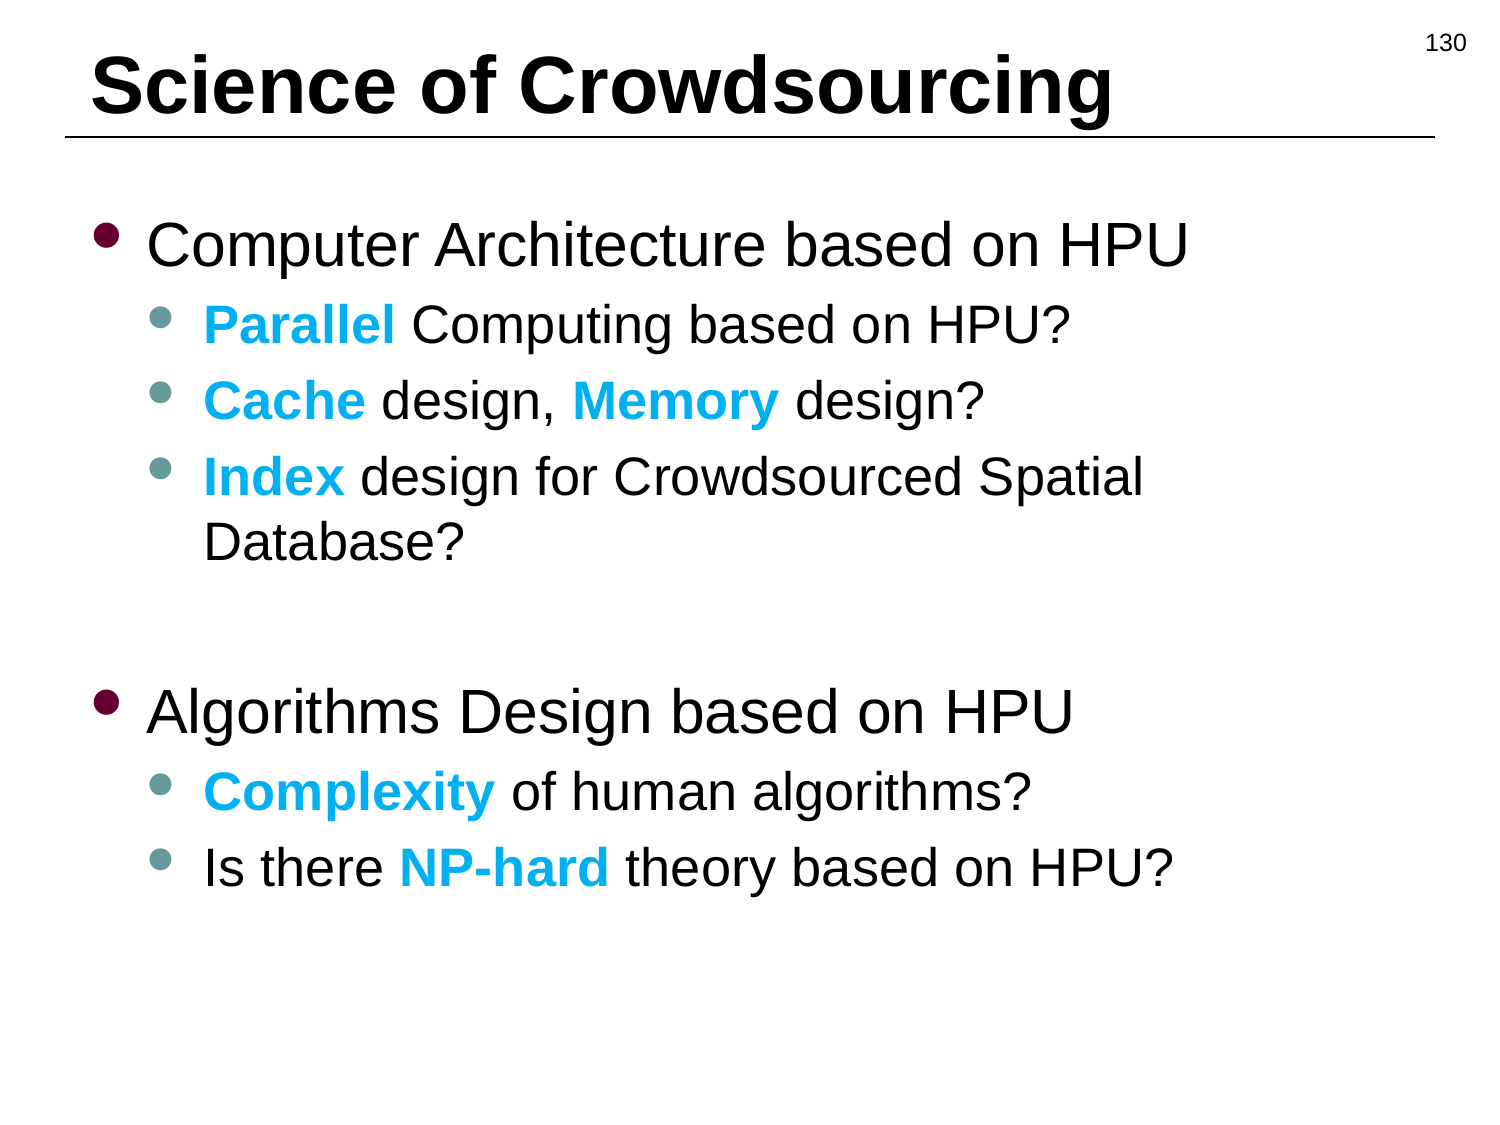

130
# Science of Crowdsourcing
Computer Architecture based on HPU
Parallel Computing based on HPU?
Cache design, Memory design?
Index design for Crowdsourced Spatial Database?

Algorithms Design based on HPU
Complexity of human algorithms?
Is there NP-hard theory based on HPU?